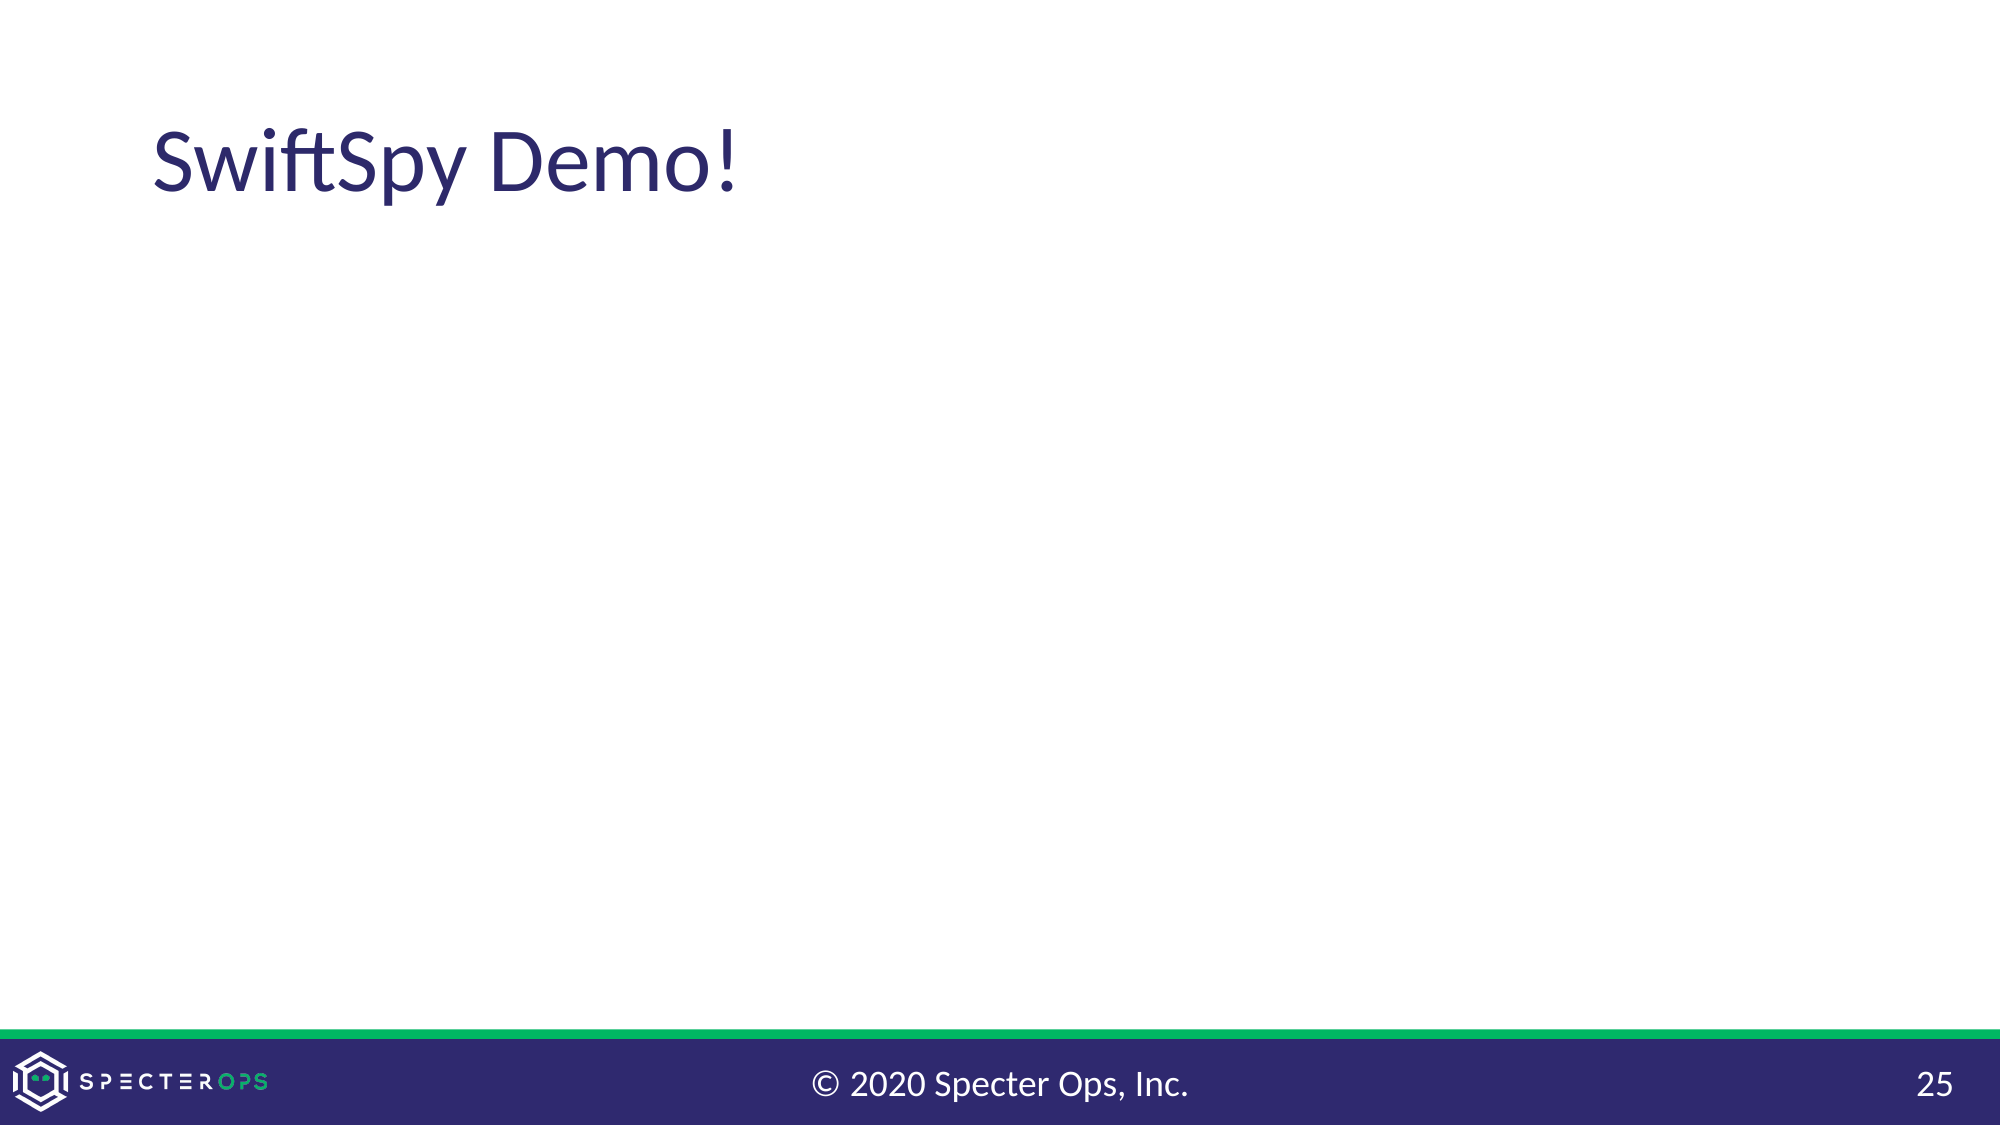

# SwiftSpy Demo!
© 2020 Specter Ops, Inc.
25